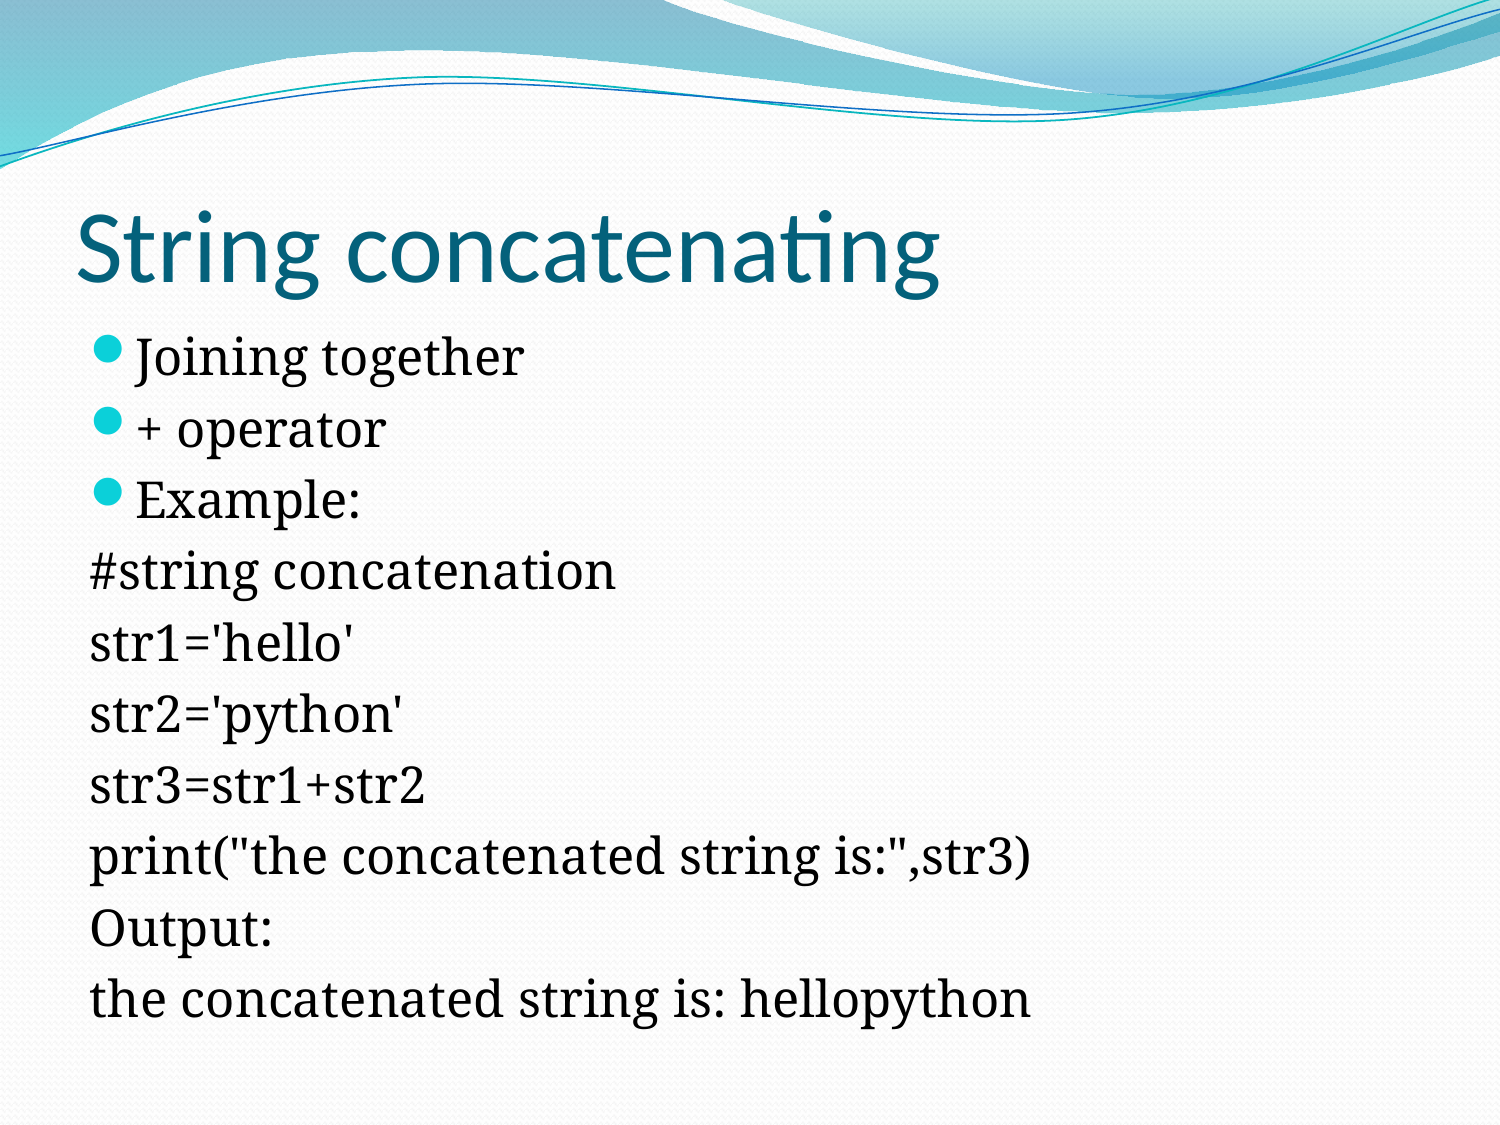

# String concatenating
Joining together
+ operator
Example:
#string concatenation
str1='hello'
str2='python'
str3=str1+str2
print("the concatenated string is:",str3)
Output:
the concatenated string is: hellopython